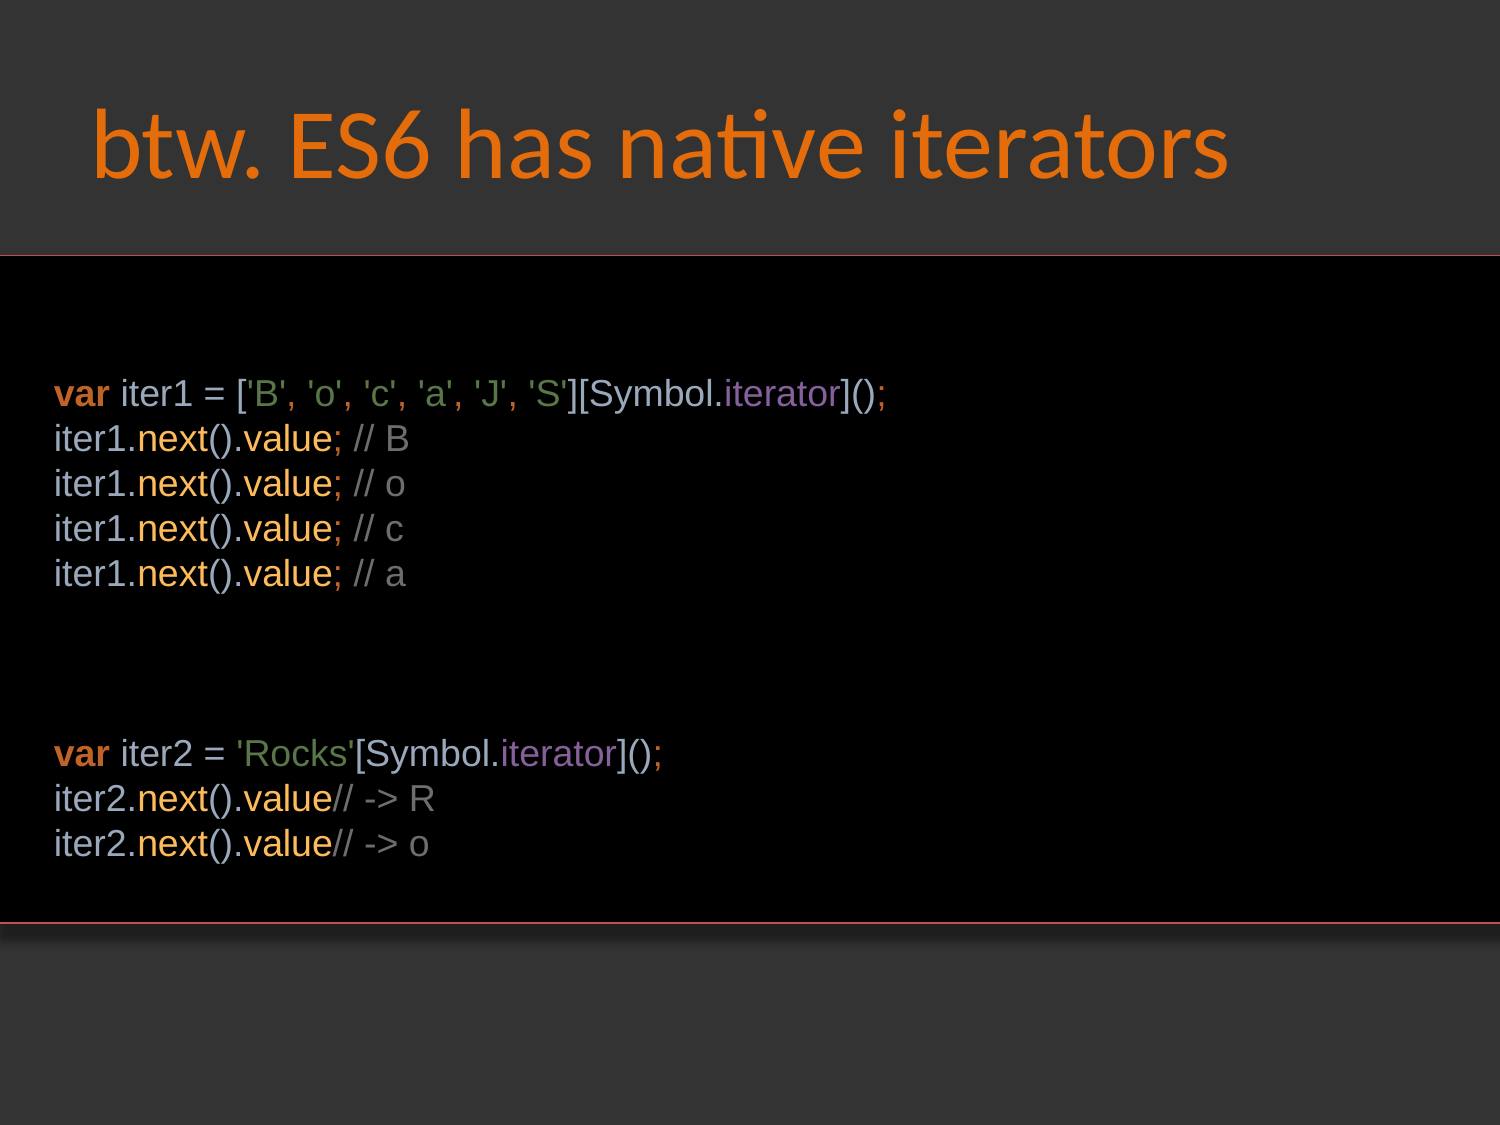

# btw. ES6 has native iterators

var iter1 = ['B', 'o', 'c', 'a', 'J', 'S'][Symbol.iterator]();
iter1.next().value; // B
iter1.next().value; // o
iter1.next().value; // c
iter1.next().value; // a

var iter2 = 'Rocks'[Symbol.iterator]();
iter2.next().value// -> R
iter2.next().value// -> o